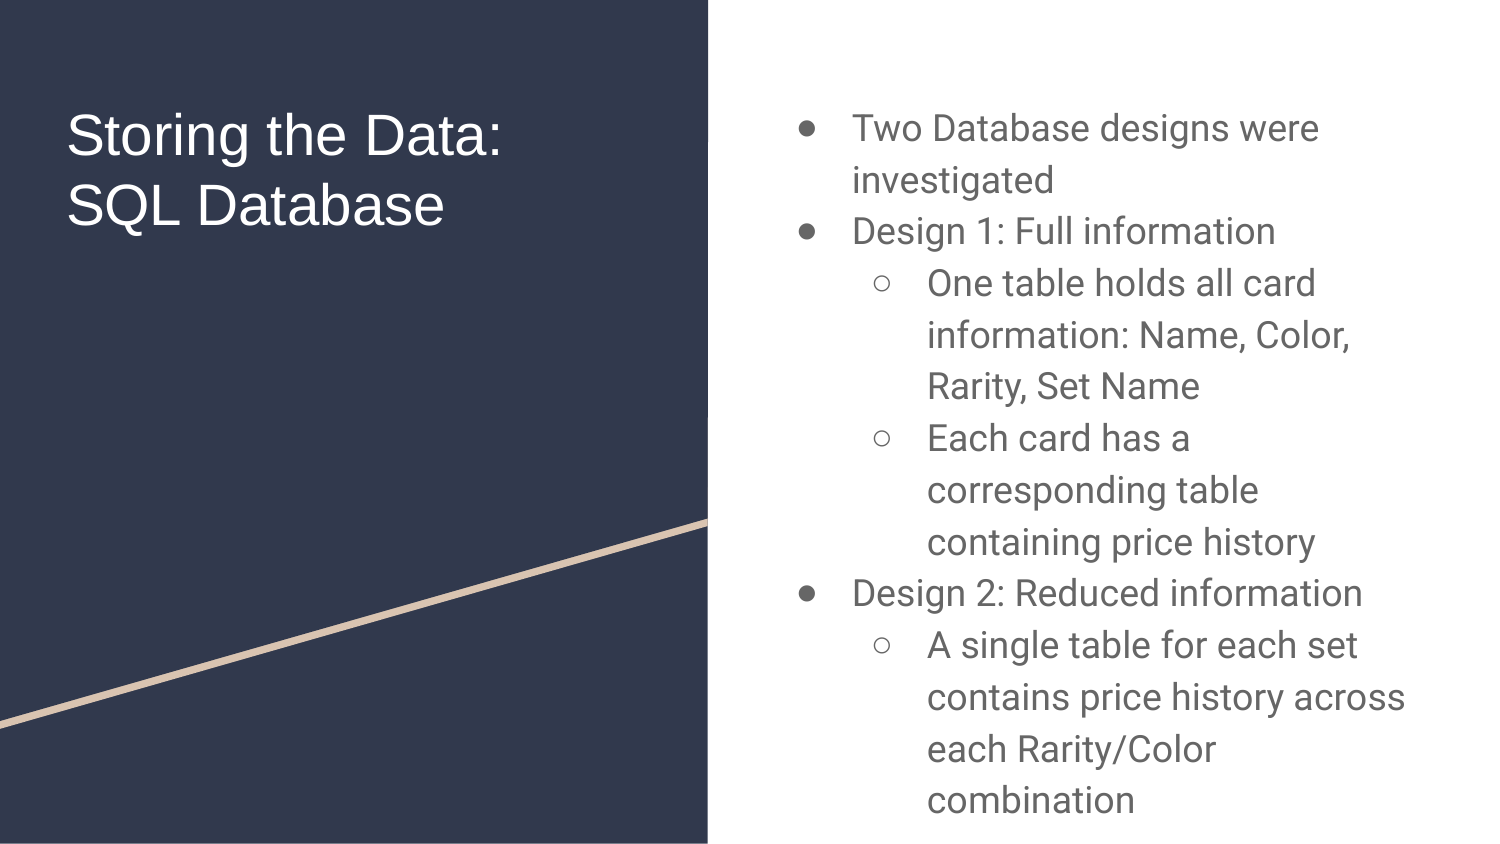

# Storing the Data:
SQL Database
Two Database designs were investigated
Design 1: Full information
One table holds all card information: Name, Color, Rarity, Set Name
Each card has a corresponding table containing price history
Design 2: Reduced information
A single table for each set contains price history across each Rarity/Color combination